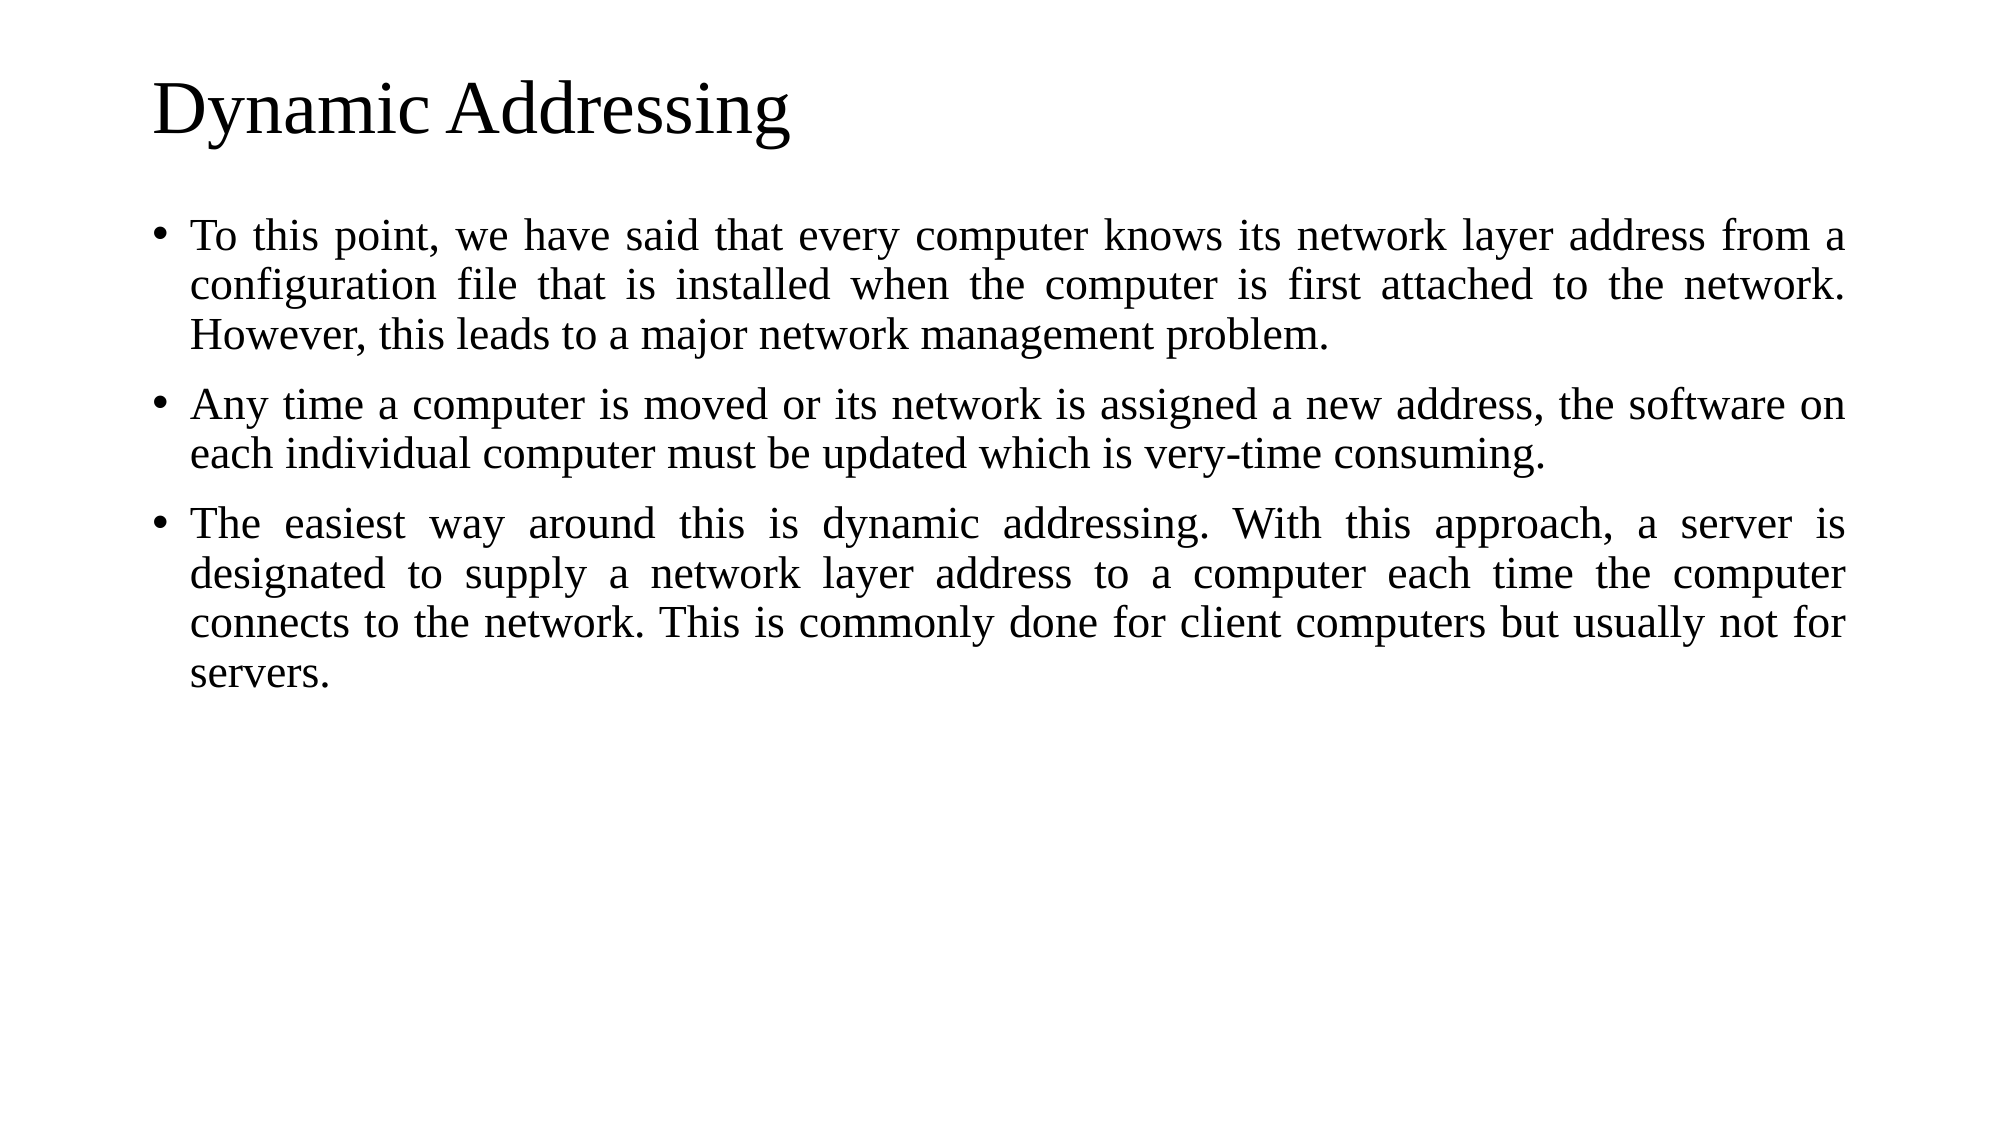

# Dynamic Addressing
To this point, we have said that every computer knows its network layer address from a configuration file that is installed when the computer is first attached to the network. However, this leads to a major network management problem.
Any time a computer is moved or its network is assigned a new address, the software on each individual computer must be updated which is very-time consuming.
The easiest way around this is dynamic addressing. With this approach, a server is designated to supply a network layer address to a computer each time the computer connects to the network. This is commonly done for client computers but usually not for servers.